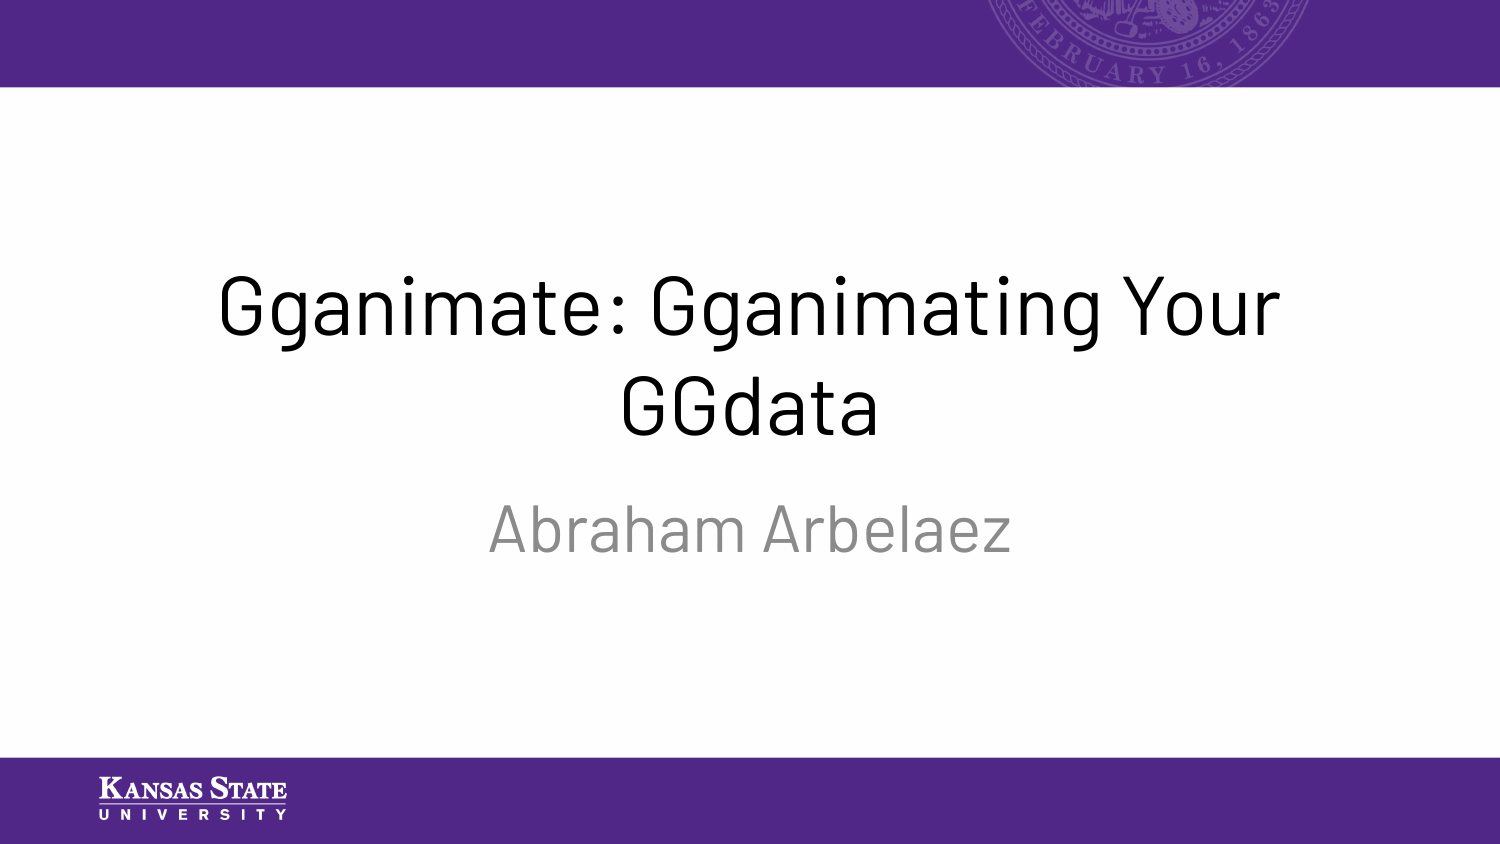

# Gganimate: Gganimating Your GGdata
Abraham Arbelaez